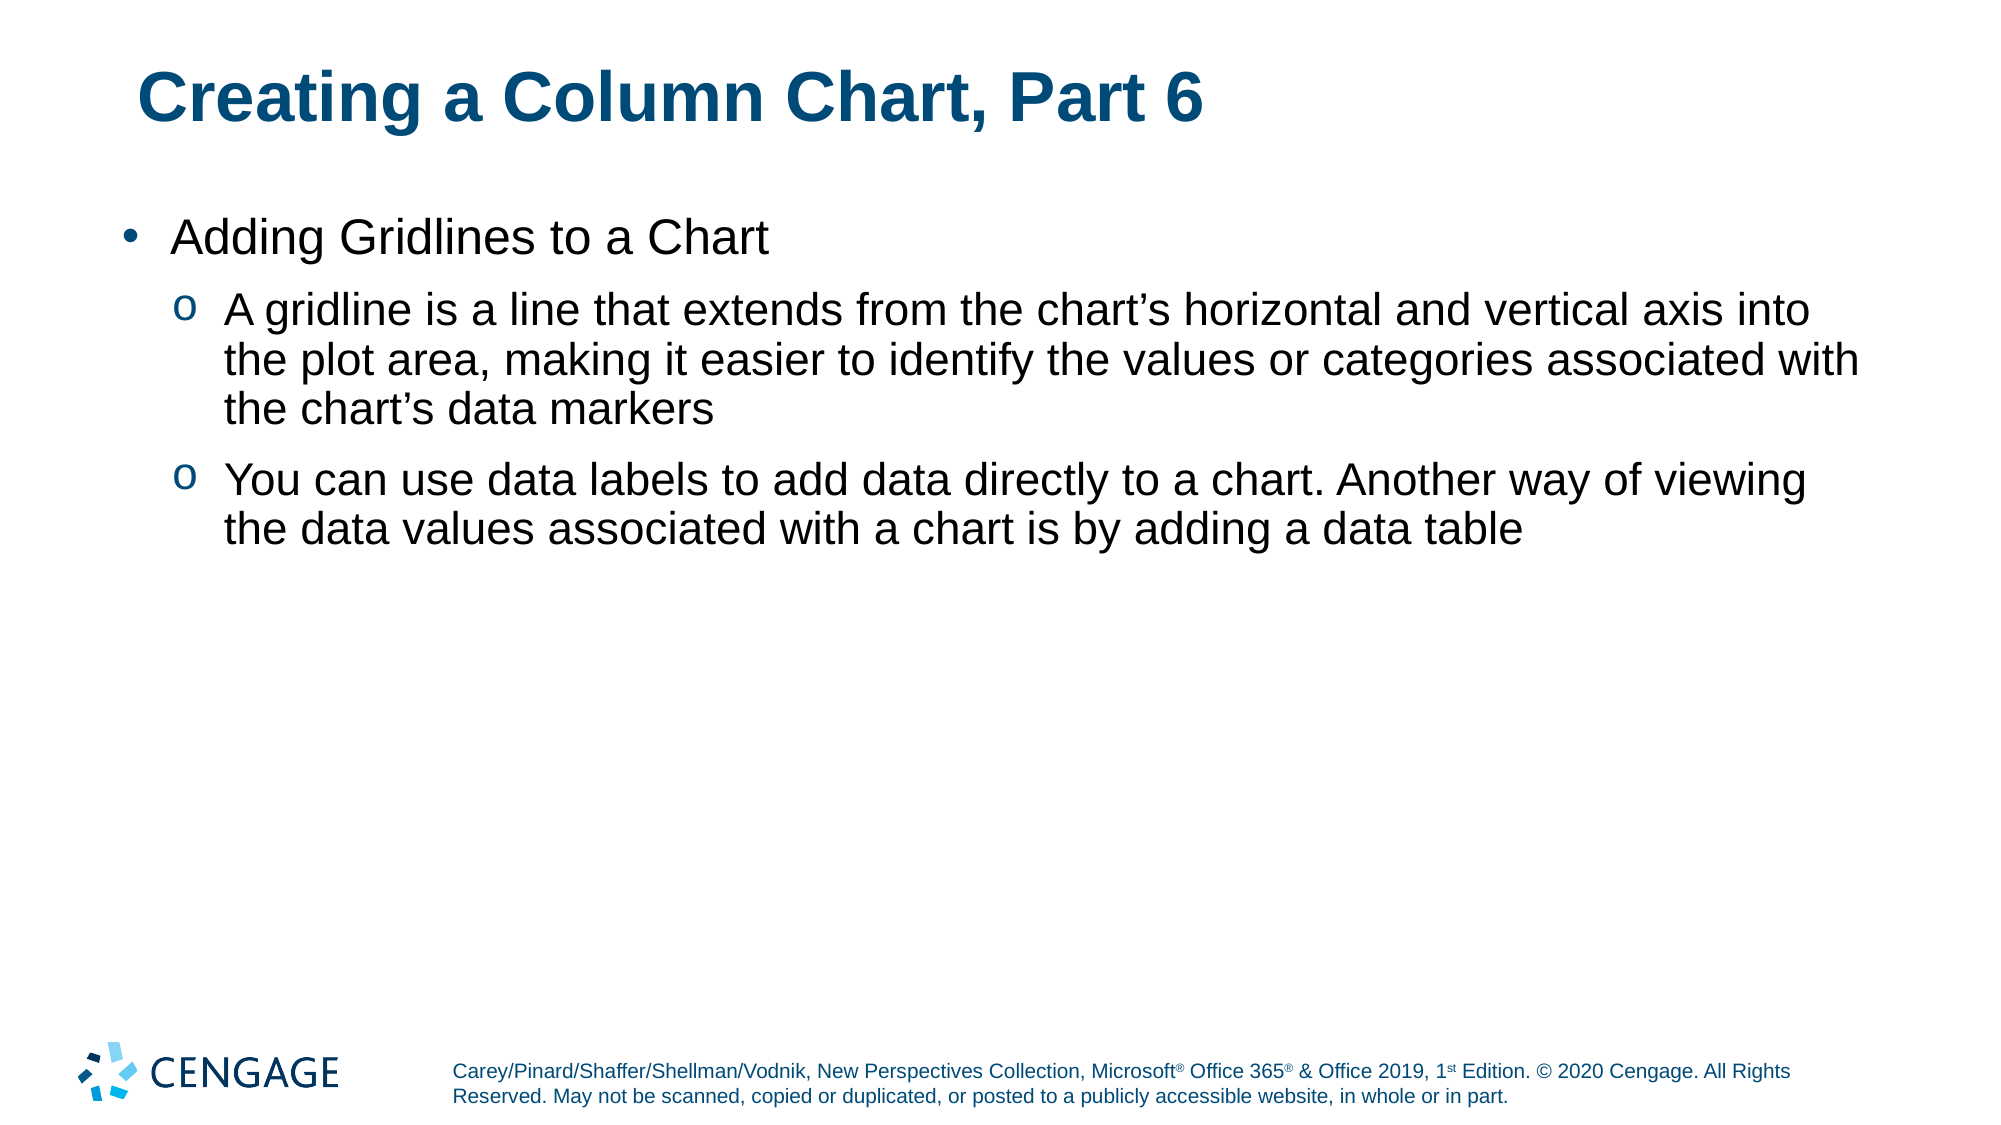

# Creating a Column Chart, Part 6
Adding Gridlines to a Chart
A gridline is a line that extends from the chart’s horizontal and vertical axis into the plot area, making it easier to identify the values or categories associated with the chart’s data markers
You can use data labels to add data directly to a chart. Another way of viewing the data values associated with a chart is by adding a data table